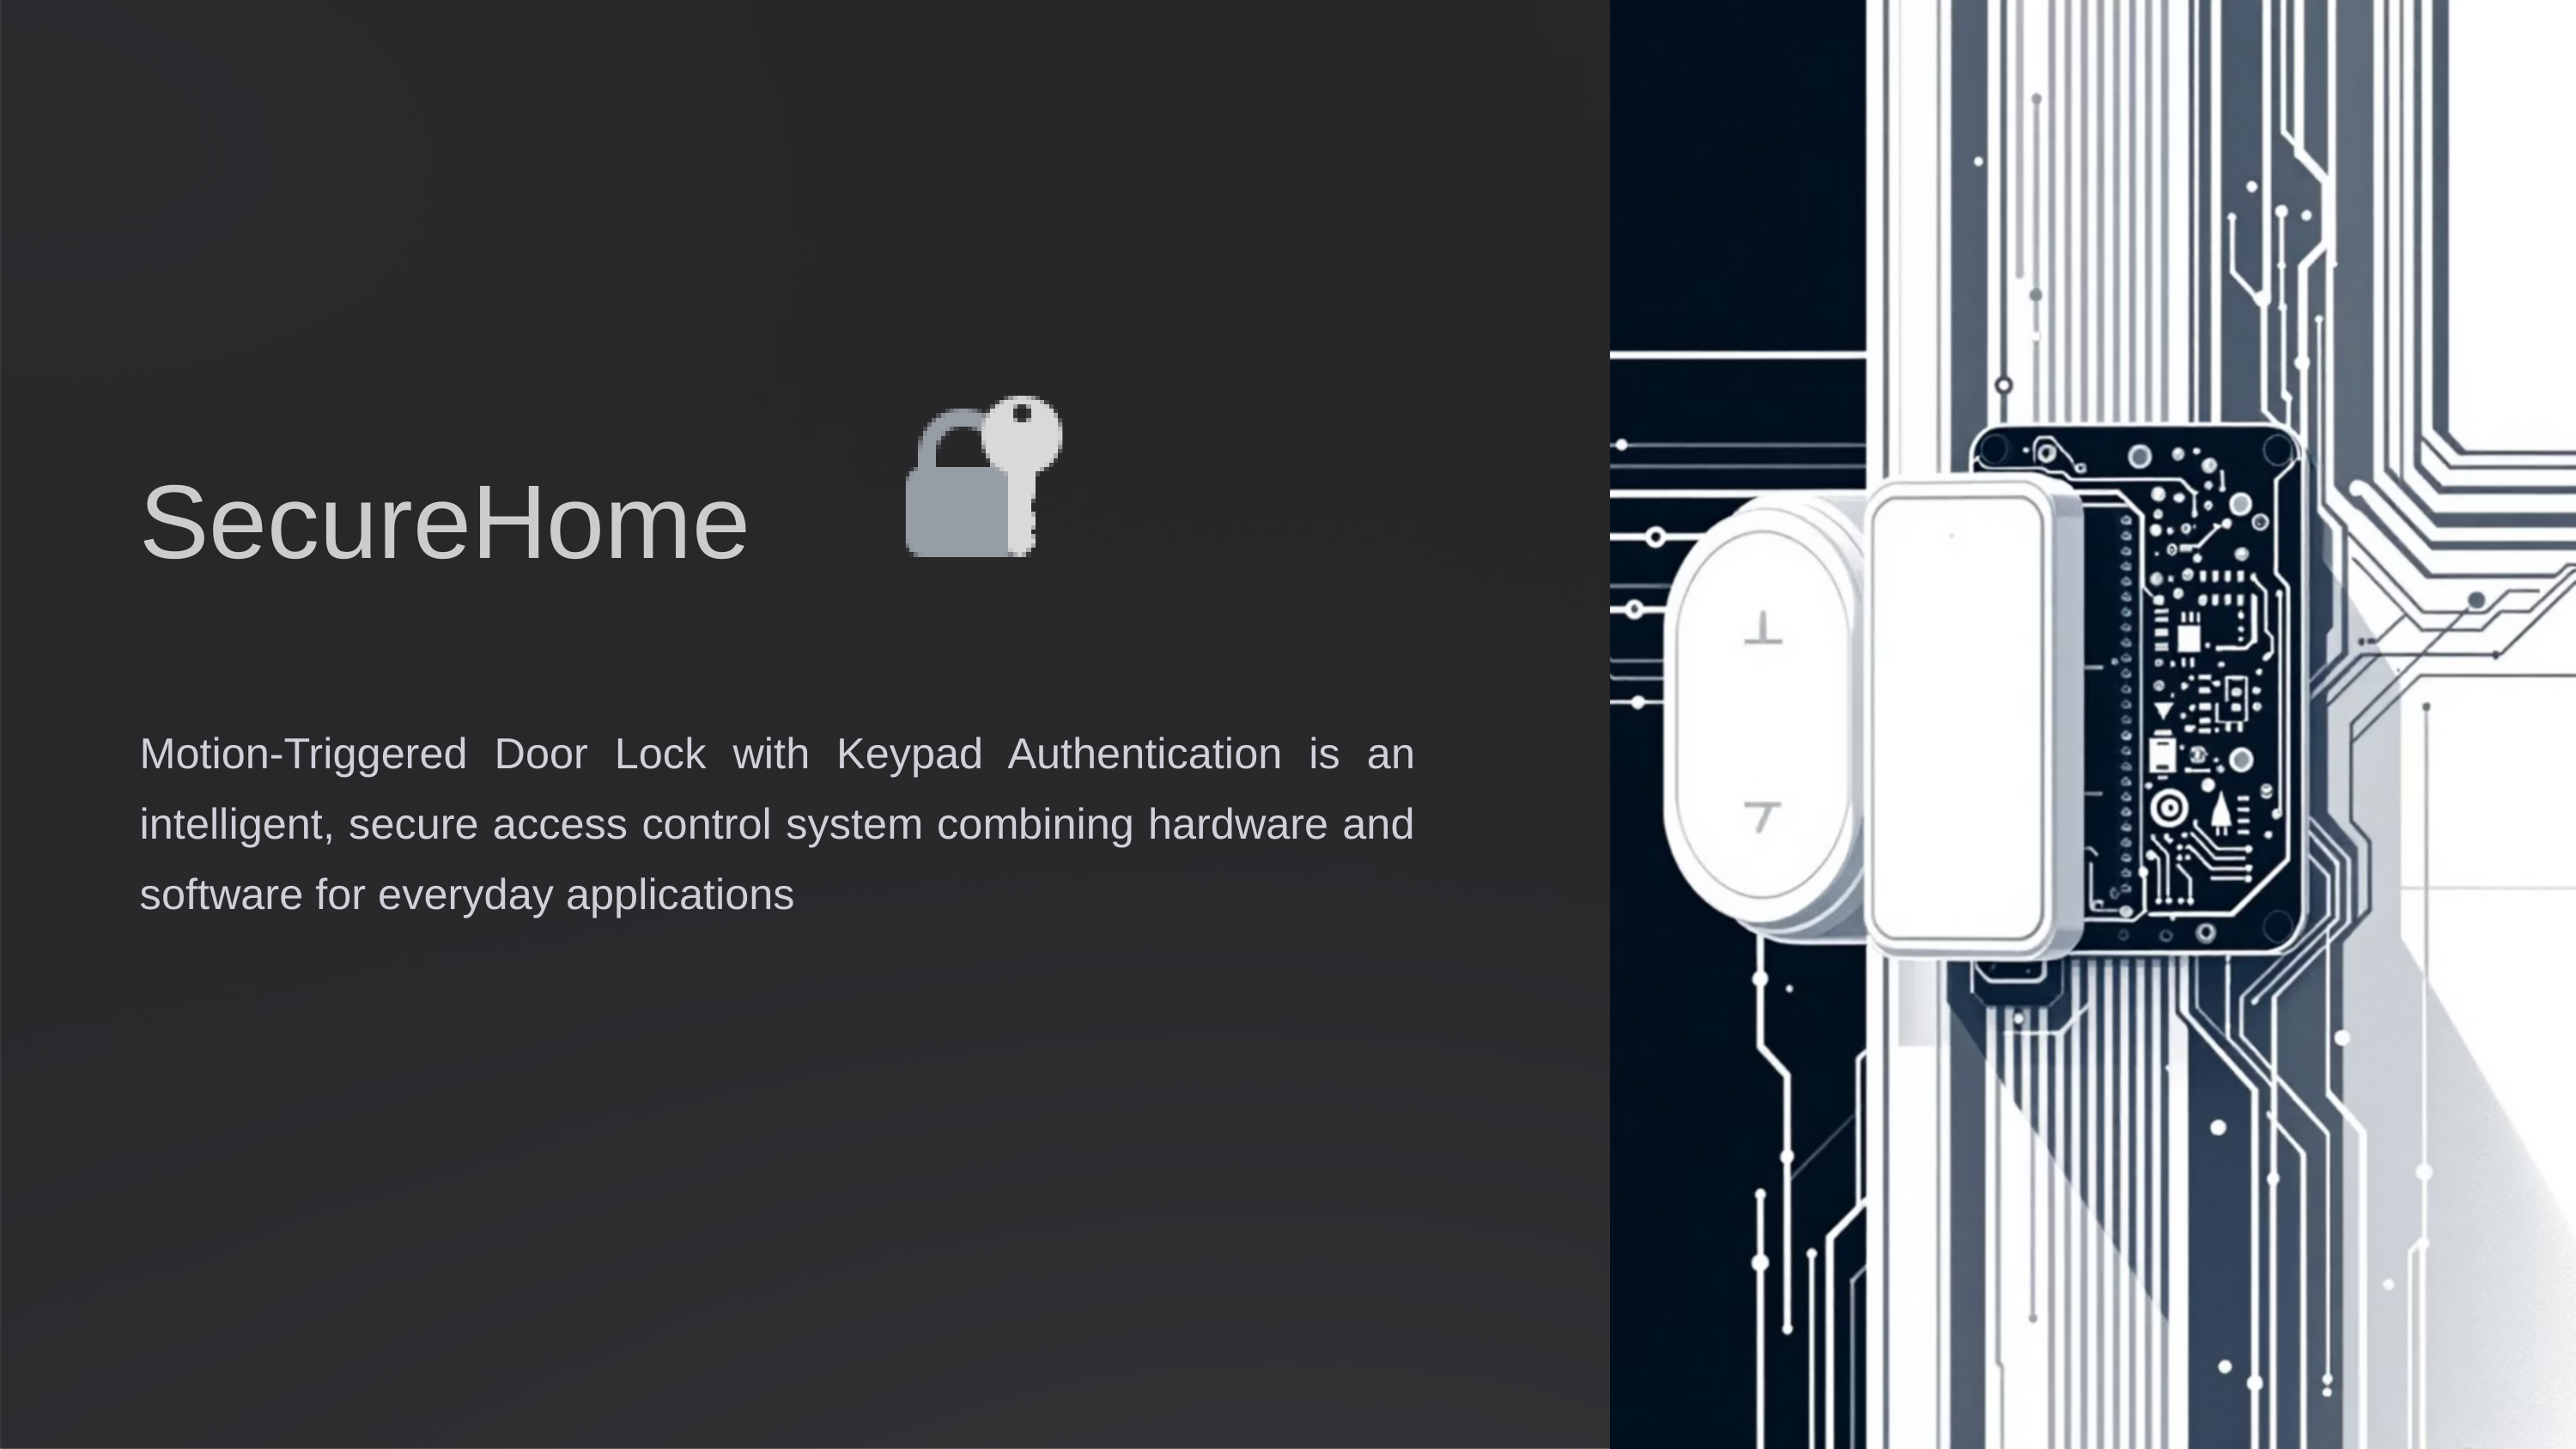

SecureHome
Motion-Triggered Door Lock with Keypad Authentication is an intelligent, secure access control system combining hardware and software for everyday applications